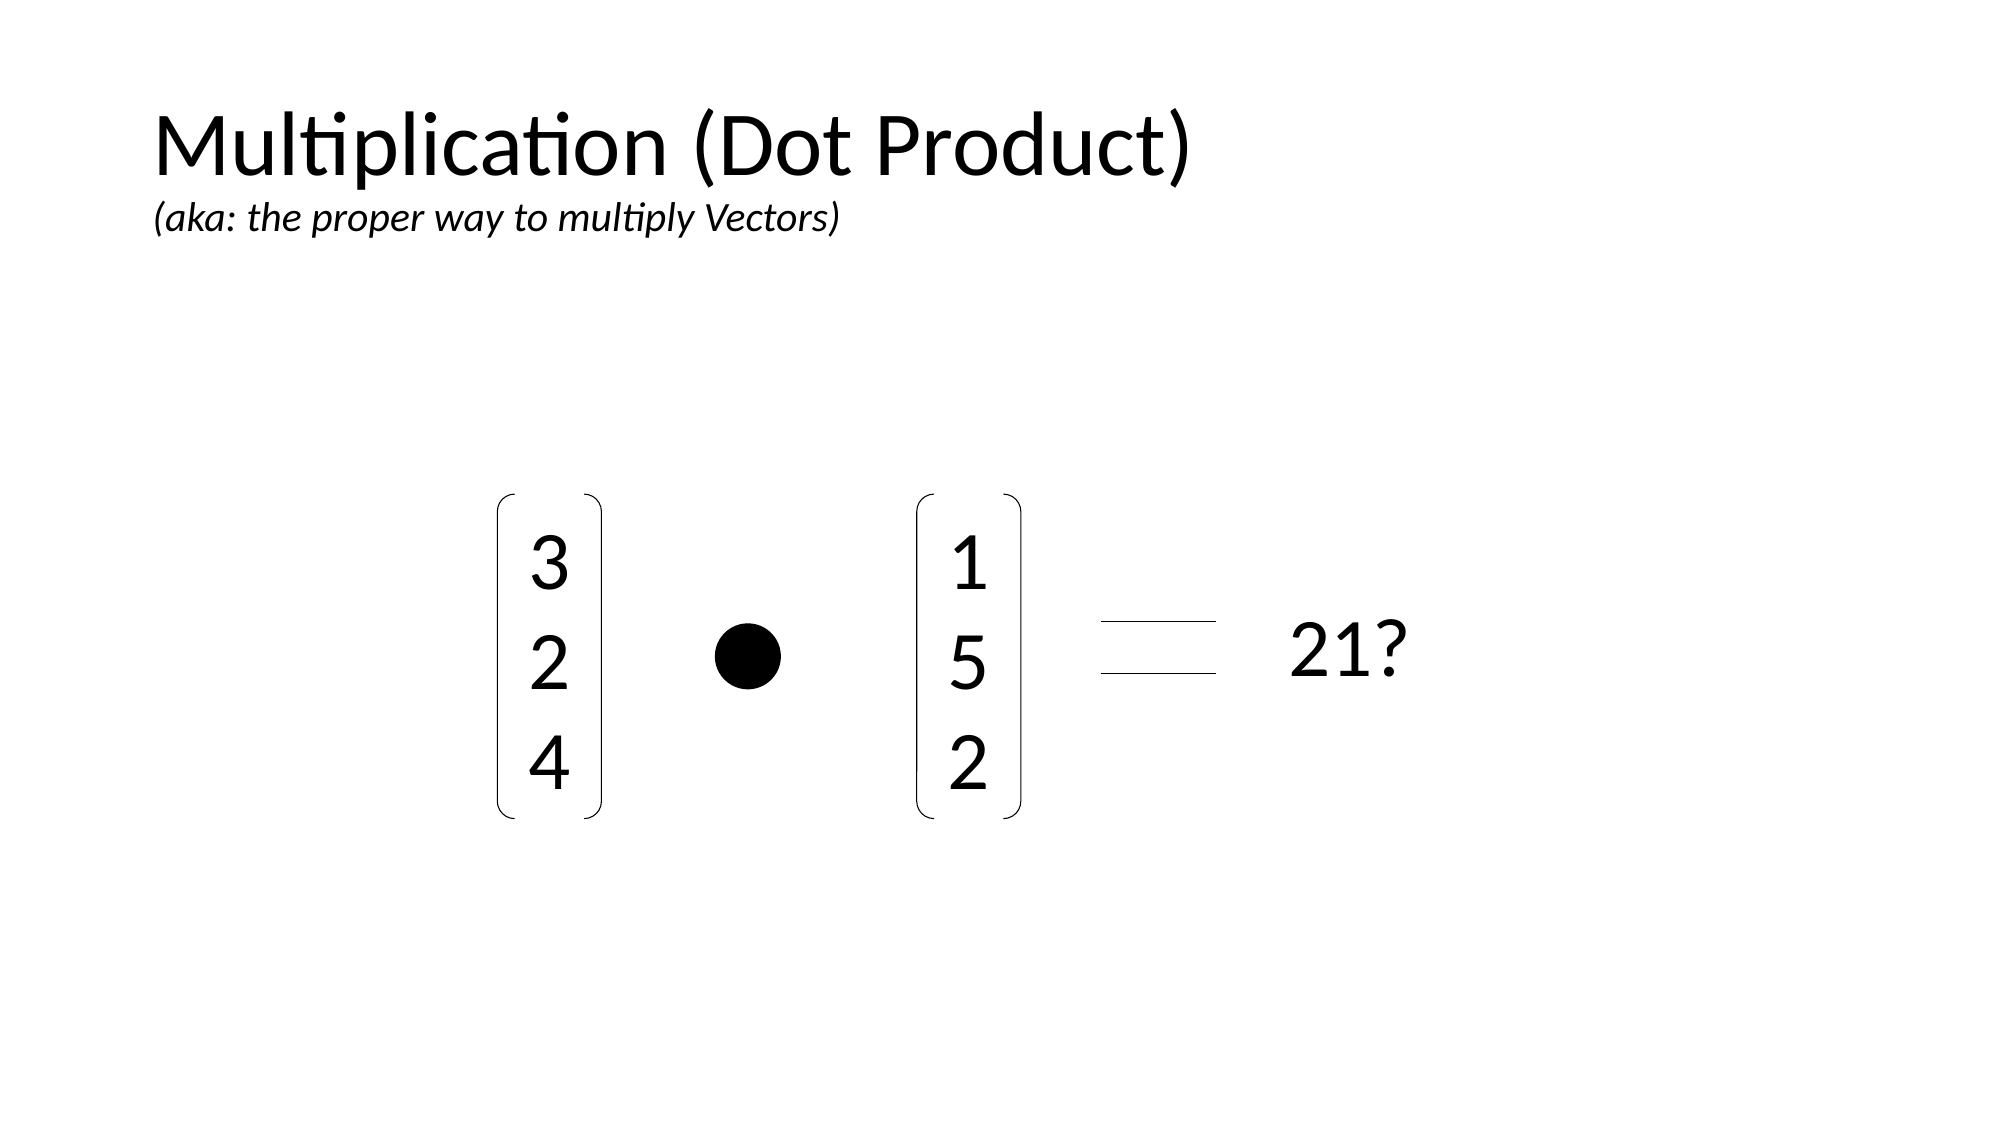

# Multiplication (Dot Product) (aka: the proper way to multiply Vectors)

3
2
4
1
5
2
21?